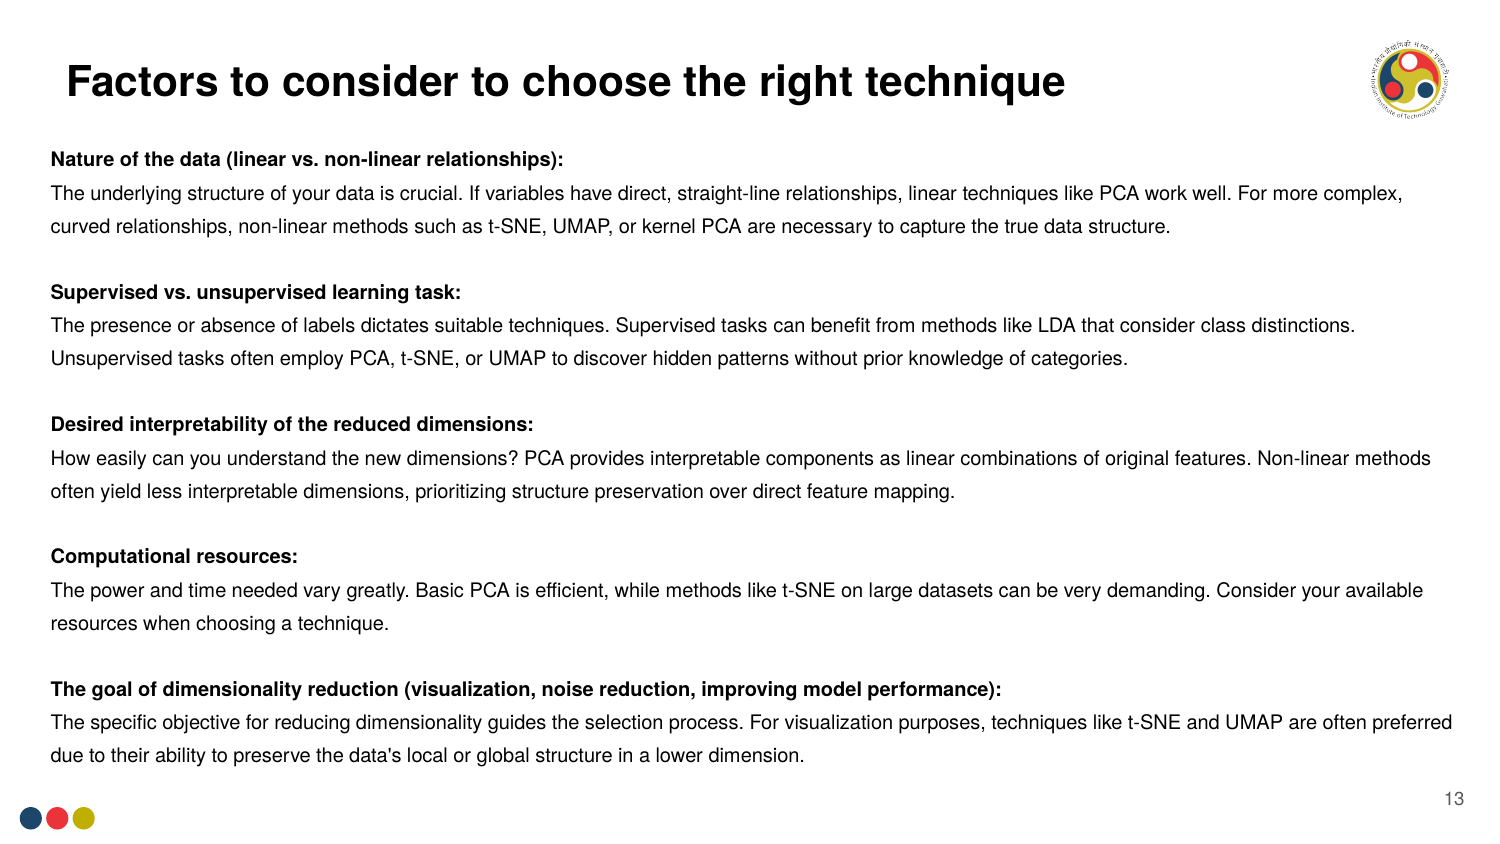

# Factors to consider to choose the right technique
Nature of the data (linear vs. non-linear relationships):
The underlying structure of your data is crucial. If variables have direct, straight-line relationships, linear techniques like PCA work well. For more complex, curved relationships, non-linear methods such as t-SNE, UMAP, or kernel PCA are necessary to capture the true data structure.

Supervised vs. unsupervised learning task:
The presence or absence of labels dictates suitable techniques. Supervised tasks can benefit from methods like LDA that consider class distinctions. Unsupervised tasks often employ PCA, t-SNE, or UMAP to discover hidden patterns without prior knowledge of categories.

Desired interpretability of the reduced dimensions:
How easily can you understand the new dimensions? PCA provides interpretable components as linear combinations of original features. Non-linear methods often yield less interpretable dimensions, prioritizing structure preservation over direct feature mapping.

Computational resources:
The power and time needed vary greatly. Basic PCA is efficient, while methods like t-SNE on large datasets can be very demanding. Consider your available resources when choosing a technique.

The goal of dimensionality reduction (visualization, noise reduction, improving model performance):
The specific objective for reducing dimensionality guides the selection process. For visualization purposes, techniques like t-SNE and UMAP are often preferred due to their ability to preserve the data's local or global structure in a lower dimension.
13